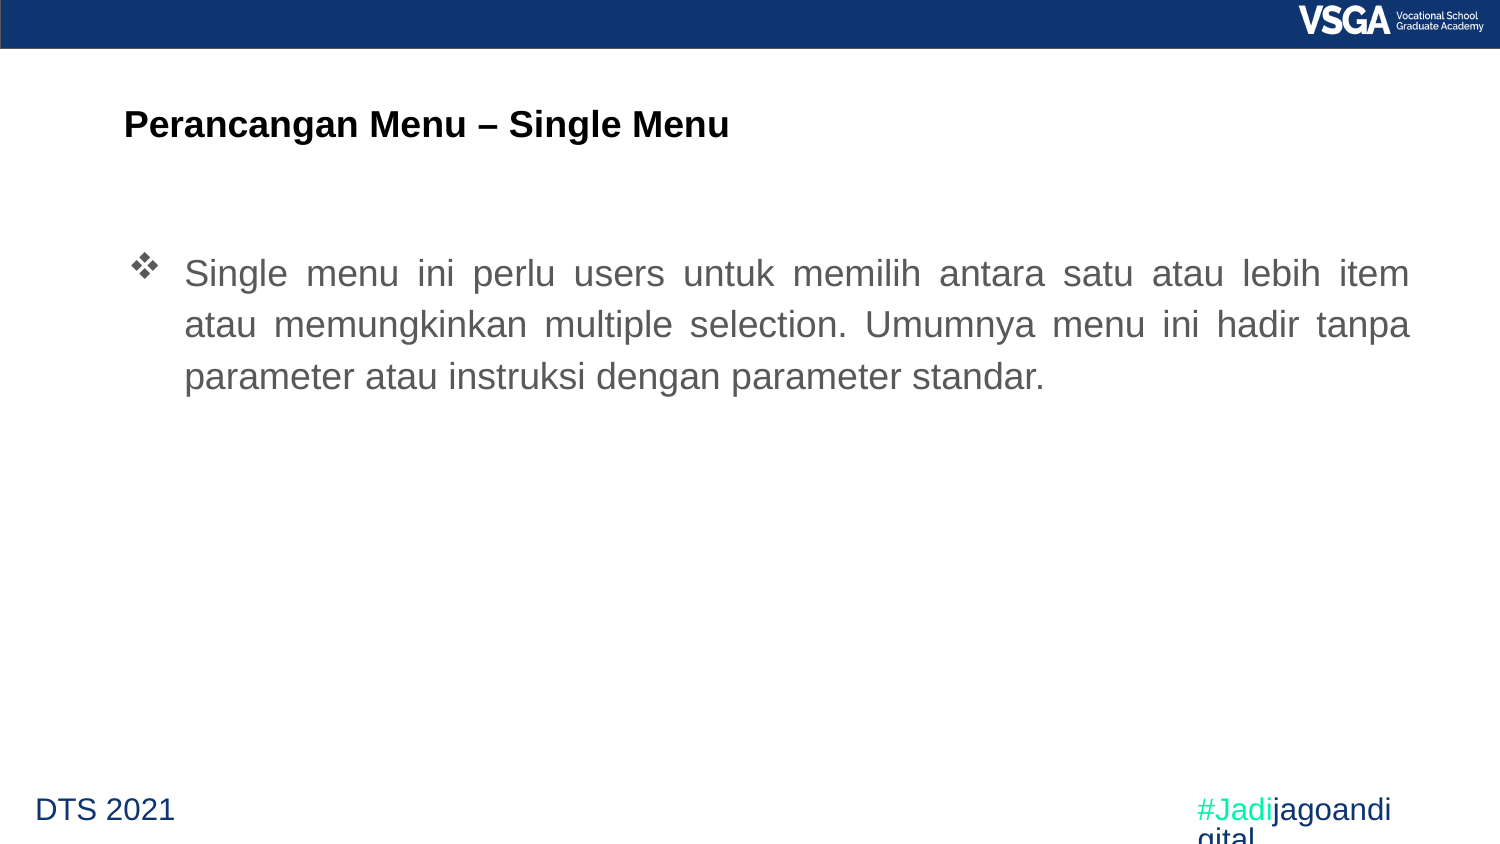

Perancangan Menu – Single Menu
Single menu ini perlu users untuk memilih antara satu atau lebih item atau memungkinkan multiple selection. Umumnya menu ini hadir tanpa parameter atau instruksi dengan parameter standar.